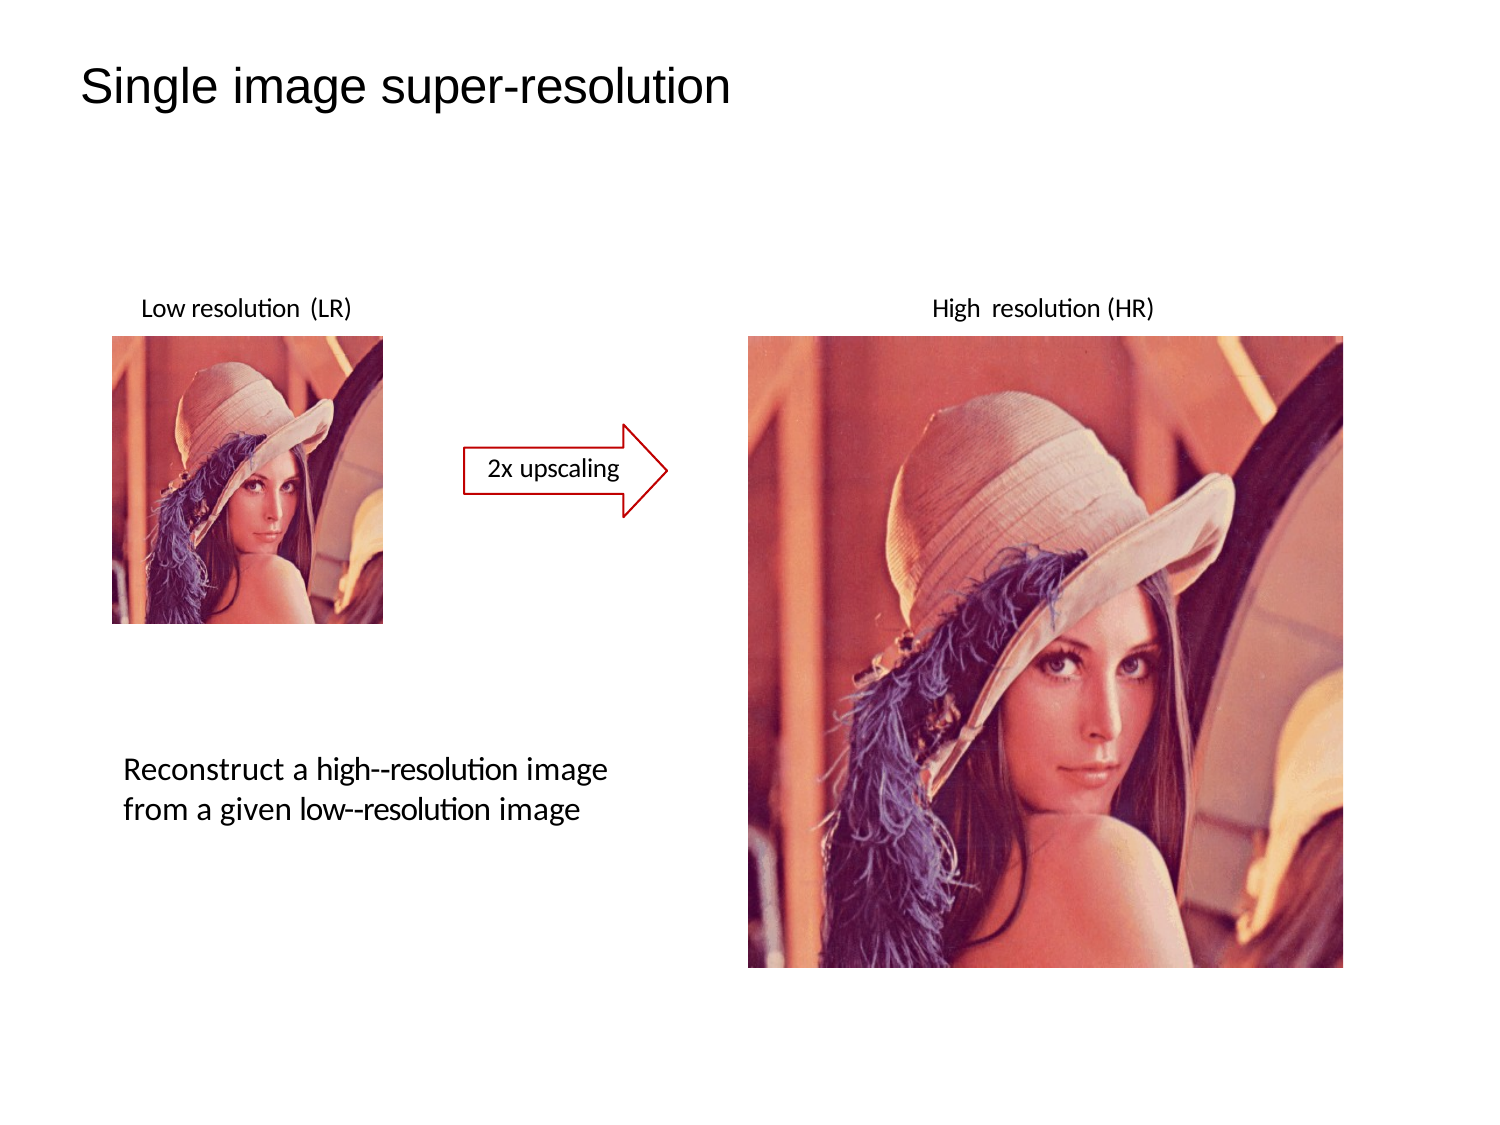

# Single image super-resolution
Low resolution (LR)
High  resolution (HR)

2x upscaling
Reconstruct a high-­‐resolution image  from a given low-­‐resolution image